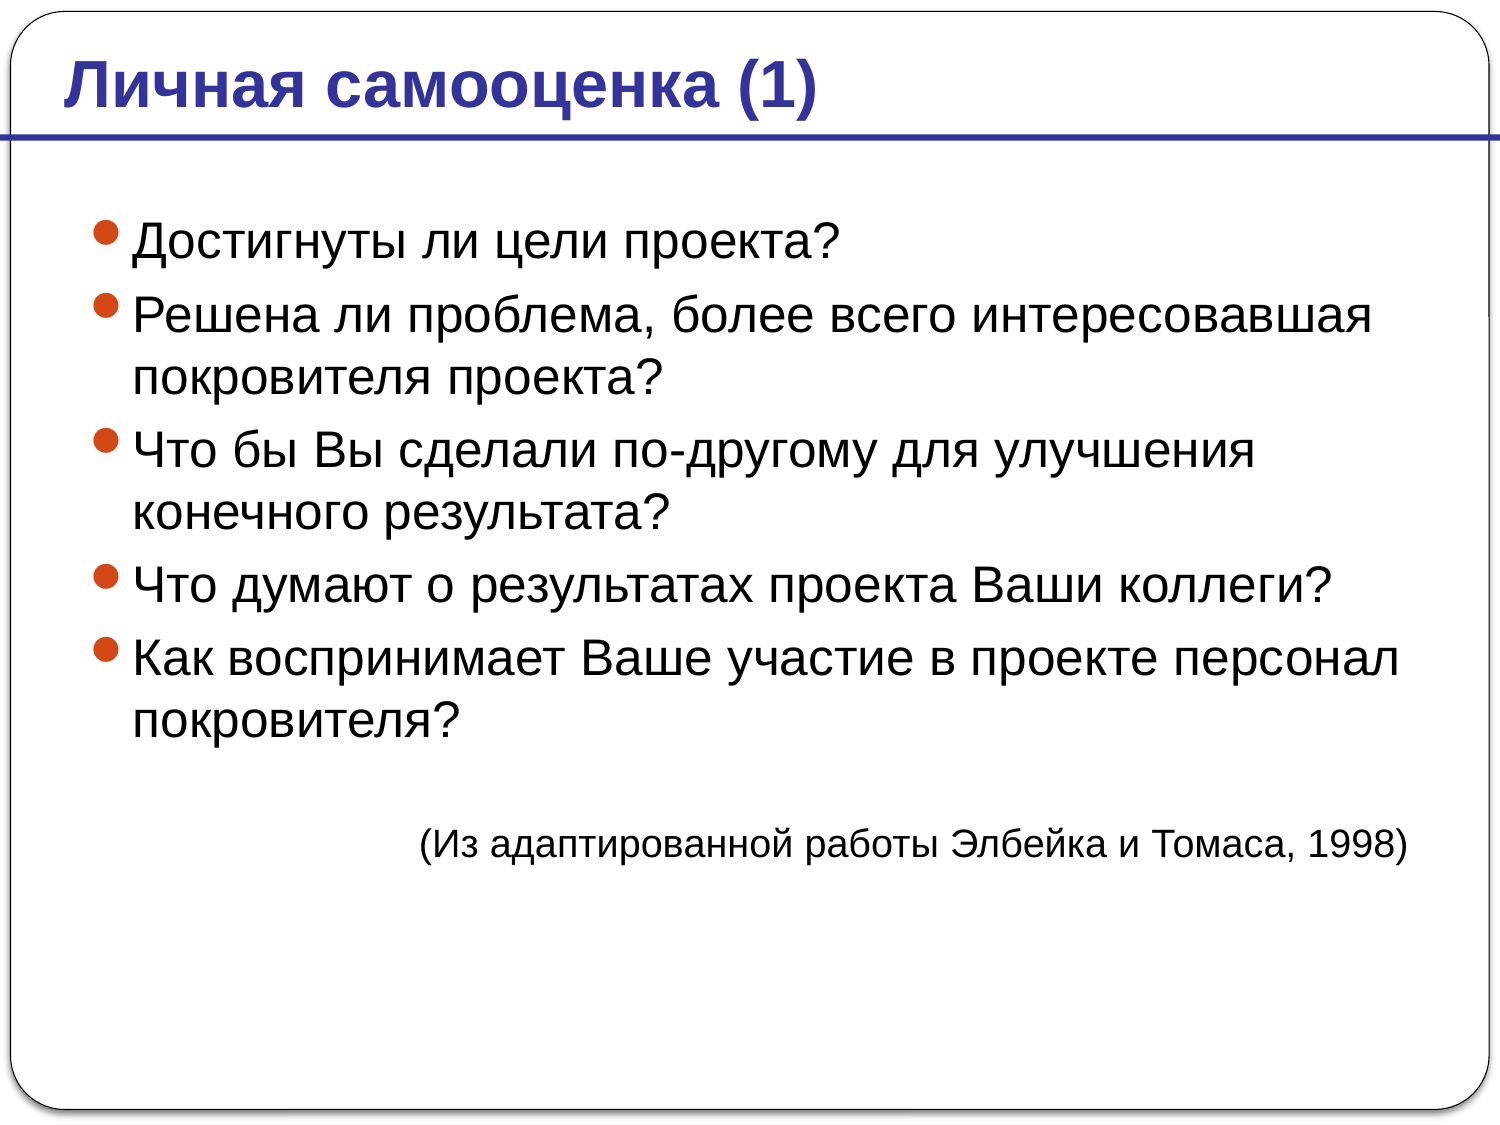

Личная самооценка (1)

Достигнуты ли цели проекта?
Решена ли проблема, более всего интересовавшая покровителя проекта?
Что бы Вы сделали по-другому для улучшения конечного результата?
Что думают о результатах проекта Ваши коллеги?
Как воспринимает Ваше участие в проекте персонал покровителя?

(Из адаптированной работы Элбейка и Томаса, 1998)